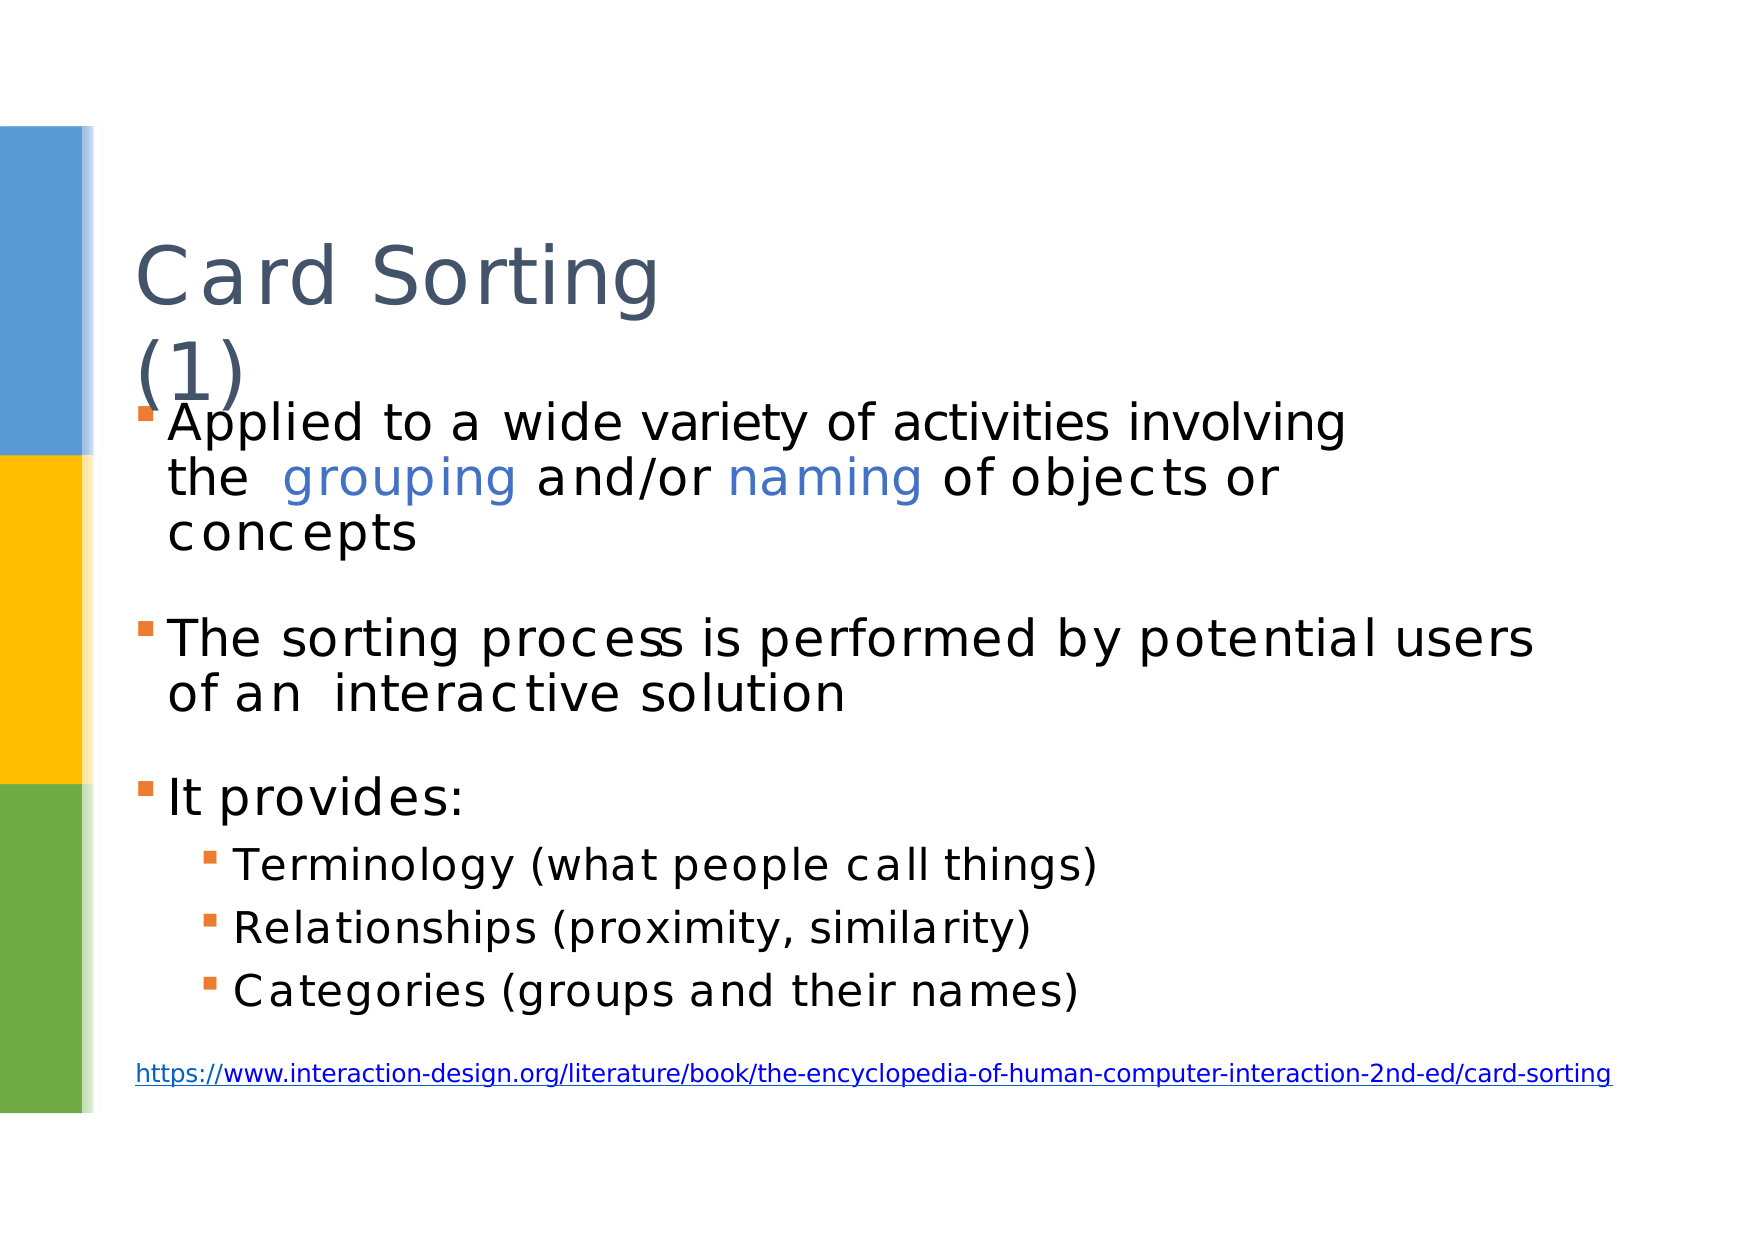

# Card Sorting (1)
Applied to a wide variety of activities involving the  grouping and/or naming of objects or concepts
The sorting process is performed by potential users of an  interactive solution
It provides:
Terminology (what people call things)
Relationships (proximity, similarity)
Categories (groups and their names)
https://www.interaction-design.org/literature/book/the-encyclopedia-of-human-computer-interaction-2nd-ed/card-sorting